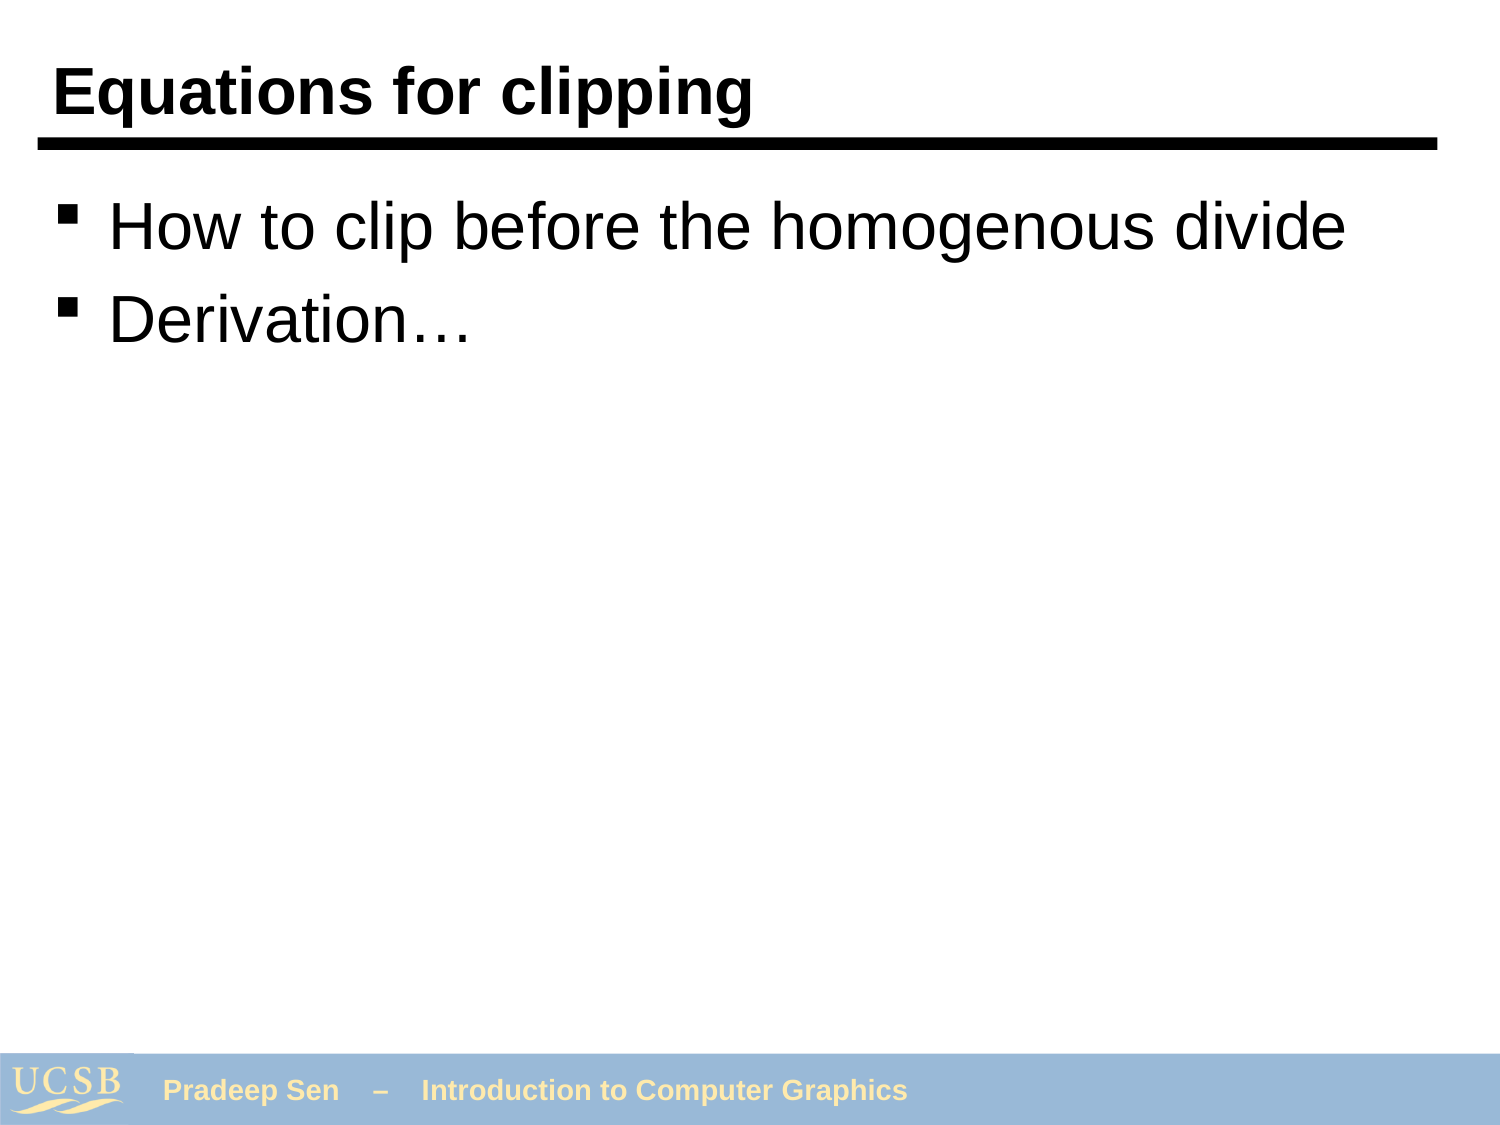

# Equations for clipping
How to clip before the homogenous divide
Derivation…